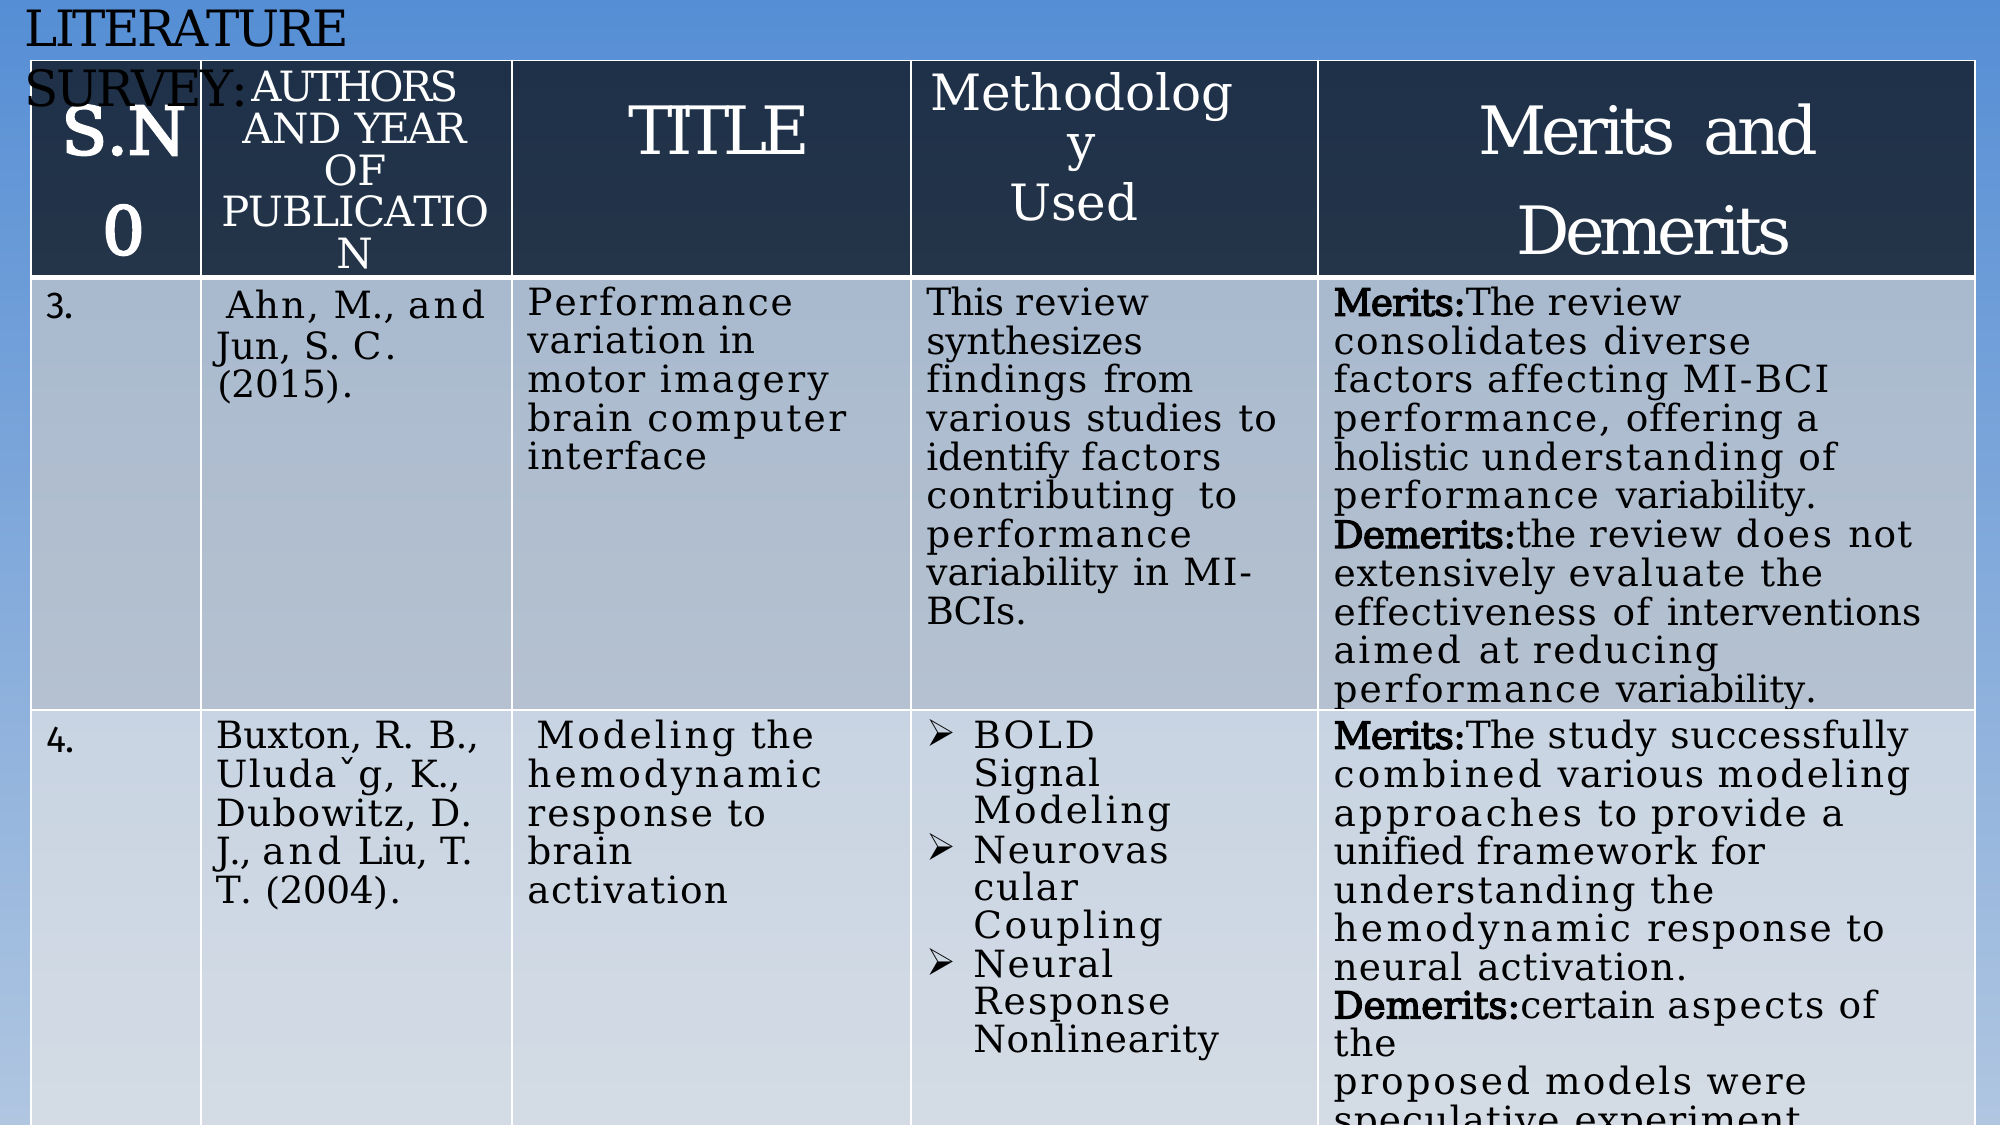

# LITERATURE SURVEY:
| S.N0 | AUTHORS AND YEAR OF PUBLICATION | TITLE | Methodology Used | Merits and Demerits |
| --- | --- | --- | --- | --- |
| 3. | Ahn, M., and Jun, S. C. (2015). | Performance variation in motor imagery brain computer interface | This review synthesizes findings from various studies to identify factors contributing to performance variability in MI-BCIs. | Merits:The review consolidates diverse factors affecting MI-BCI performance, offering a holistic understanding of performance variability. Demerits:the review does not extensively evaluate the effectiveness of interventions aimed at reducing performance variability. |
| 4. | Buxton, R. B., Uludaˇg, K., Dubowitz, D. J., and Liu, T. T. (2004). | Modeling the hemodynamic response to brain activation | BOLD Signal Modeling Neurovascular Coupling Neural Response Nonlinearity | Merits:The study successfully combined various modeling approaches to provide a unified framework for understanding the hemodynamic response to neural activation. Demerits:certain aspects of the proposed models were speculative experiment. |